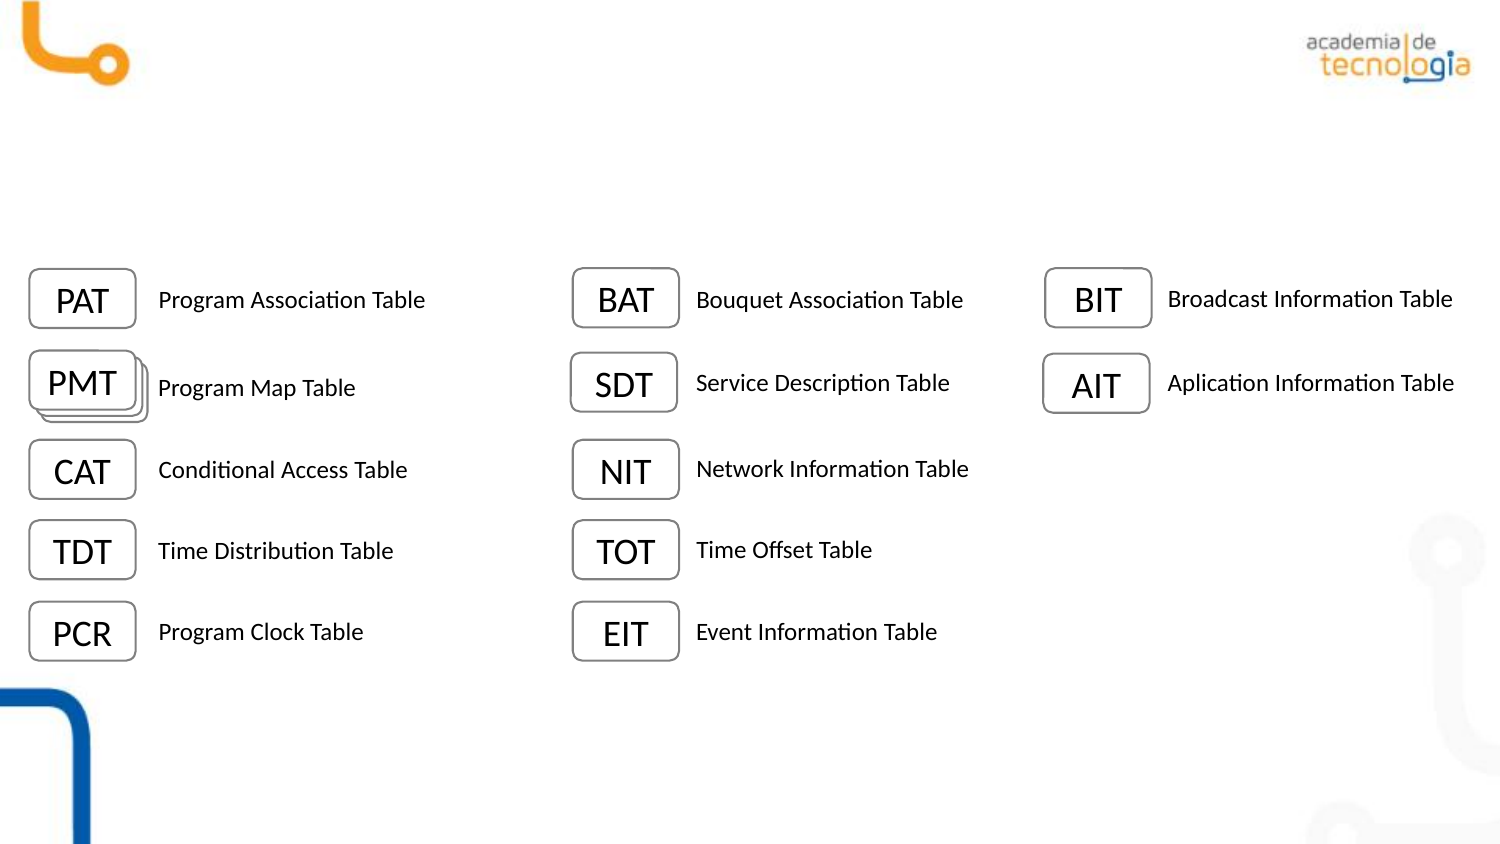

BAT
BIT
PAT
Broadcast Information Table
Program Association Table
Bouquet Association Table
PMT
SDT
AIT
PMT
Service Description Table
Aplication Information Table
PMT
Program Map Table
CAT
NIT
Network Information Table
Conditional Access Table
TOT
TDT
Time Offset Table
Time Distribution Table
PCR
EIT
Program Clock Table
Event Information Table